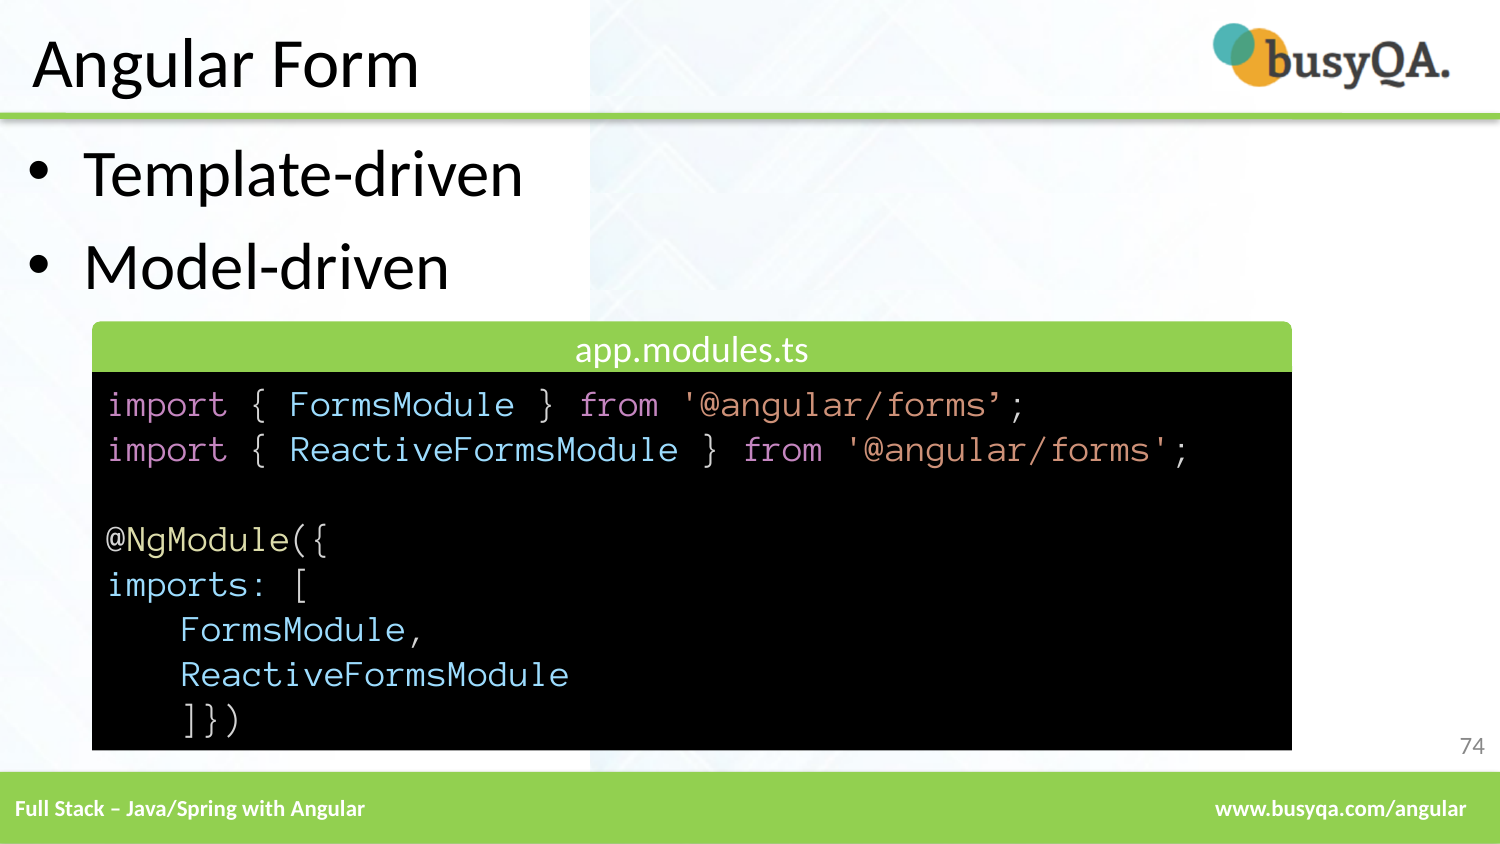

# Angular Form
Template-driven
Model-driven
app.modules.ts
import { FormsModule } from '@angular/forms’;
import { ReactiveFormsModule } from '@angular/forms';

@NgModule({
imports: [
FormsModule,
ReactiveFormsModule
]})